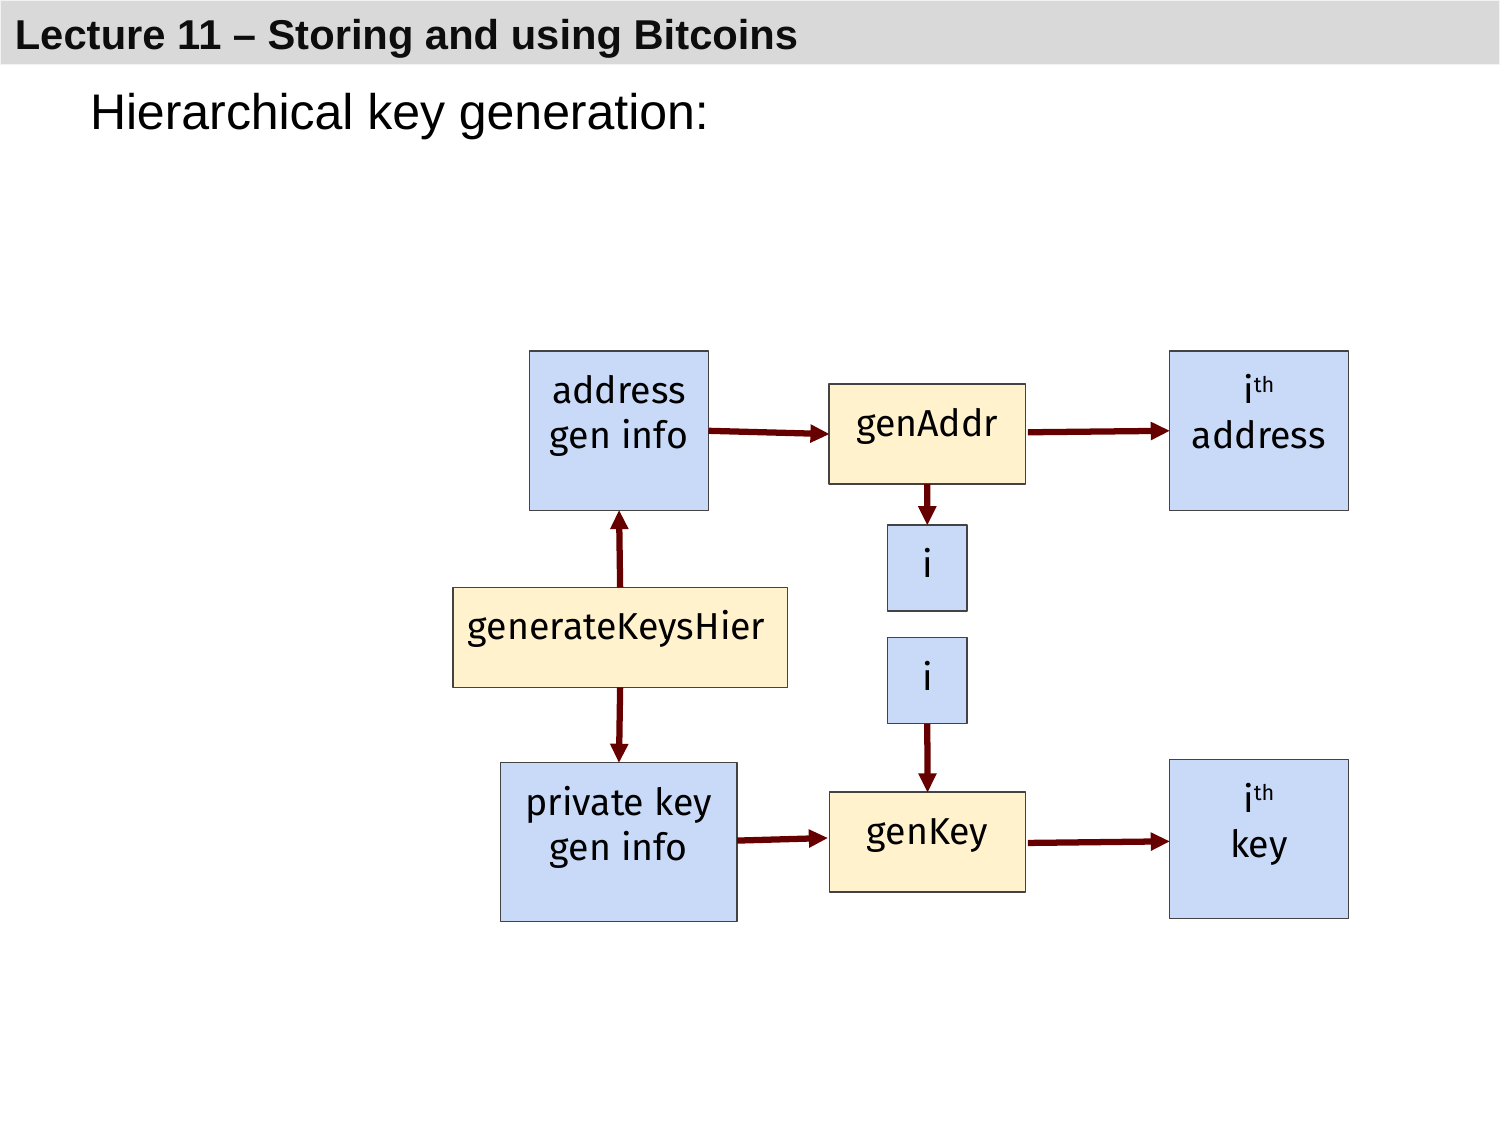

Hierarchical key generation:

address
gen info
ith
address
genAddr
i
generateKeysHier
i
ith
key
private key
gen info
genKey